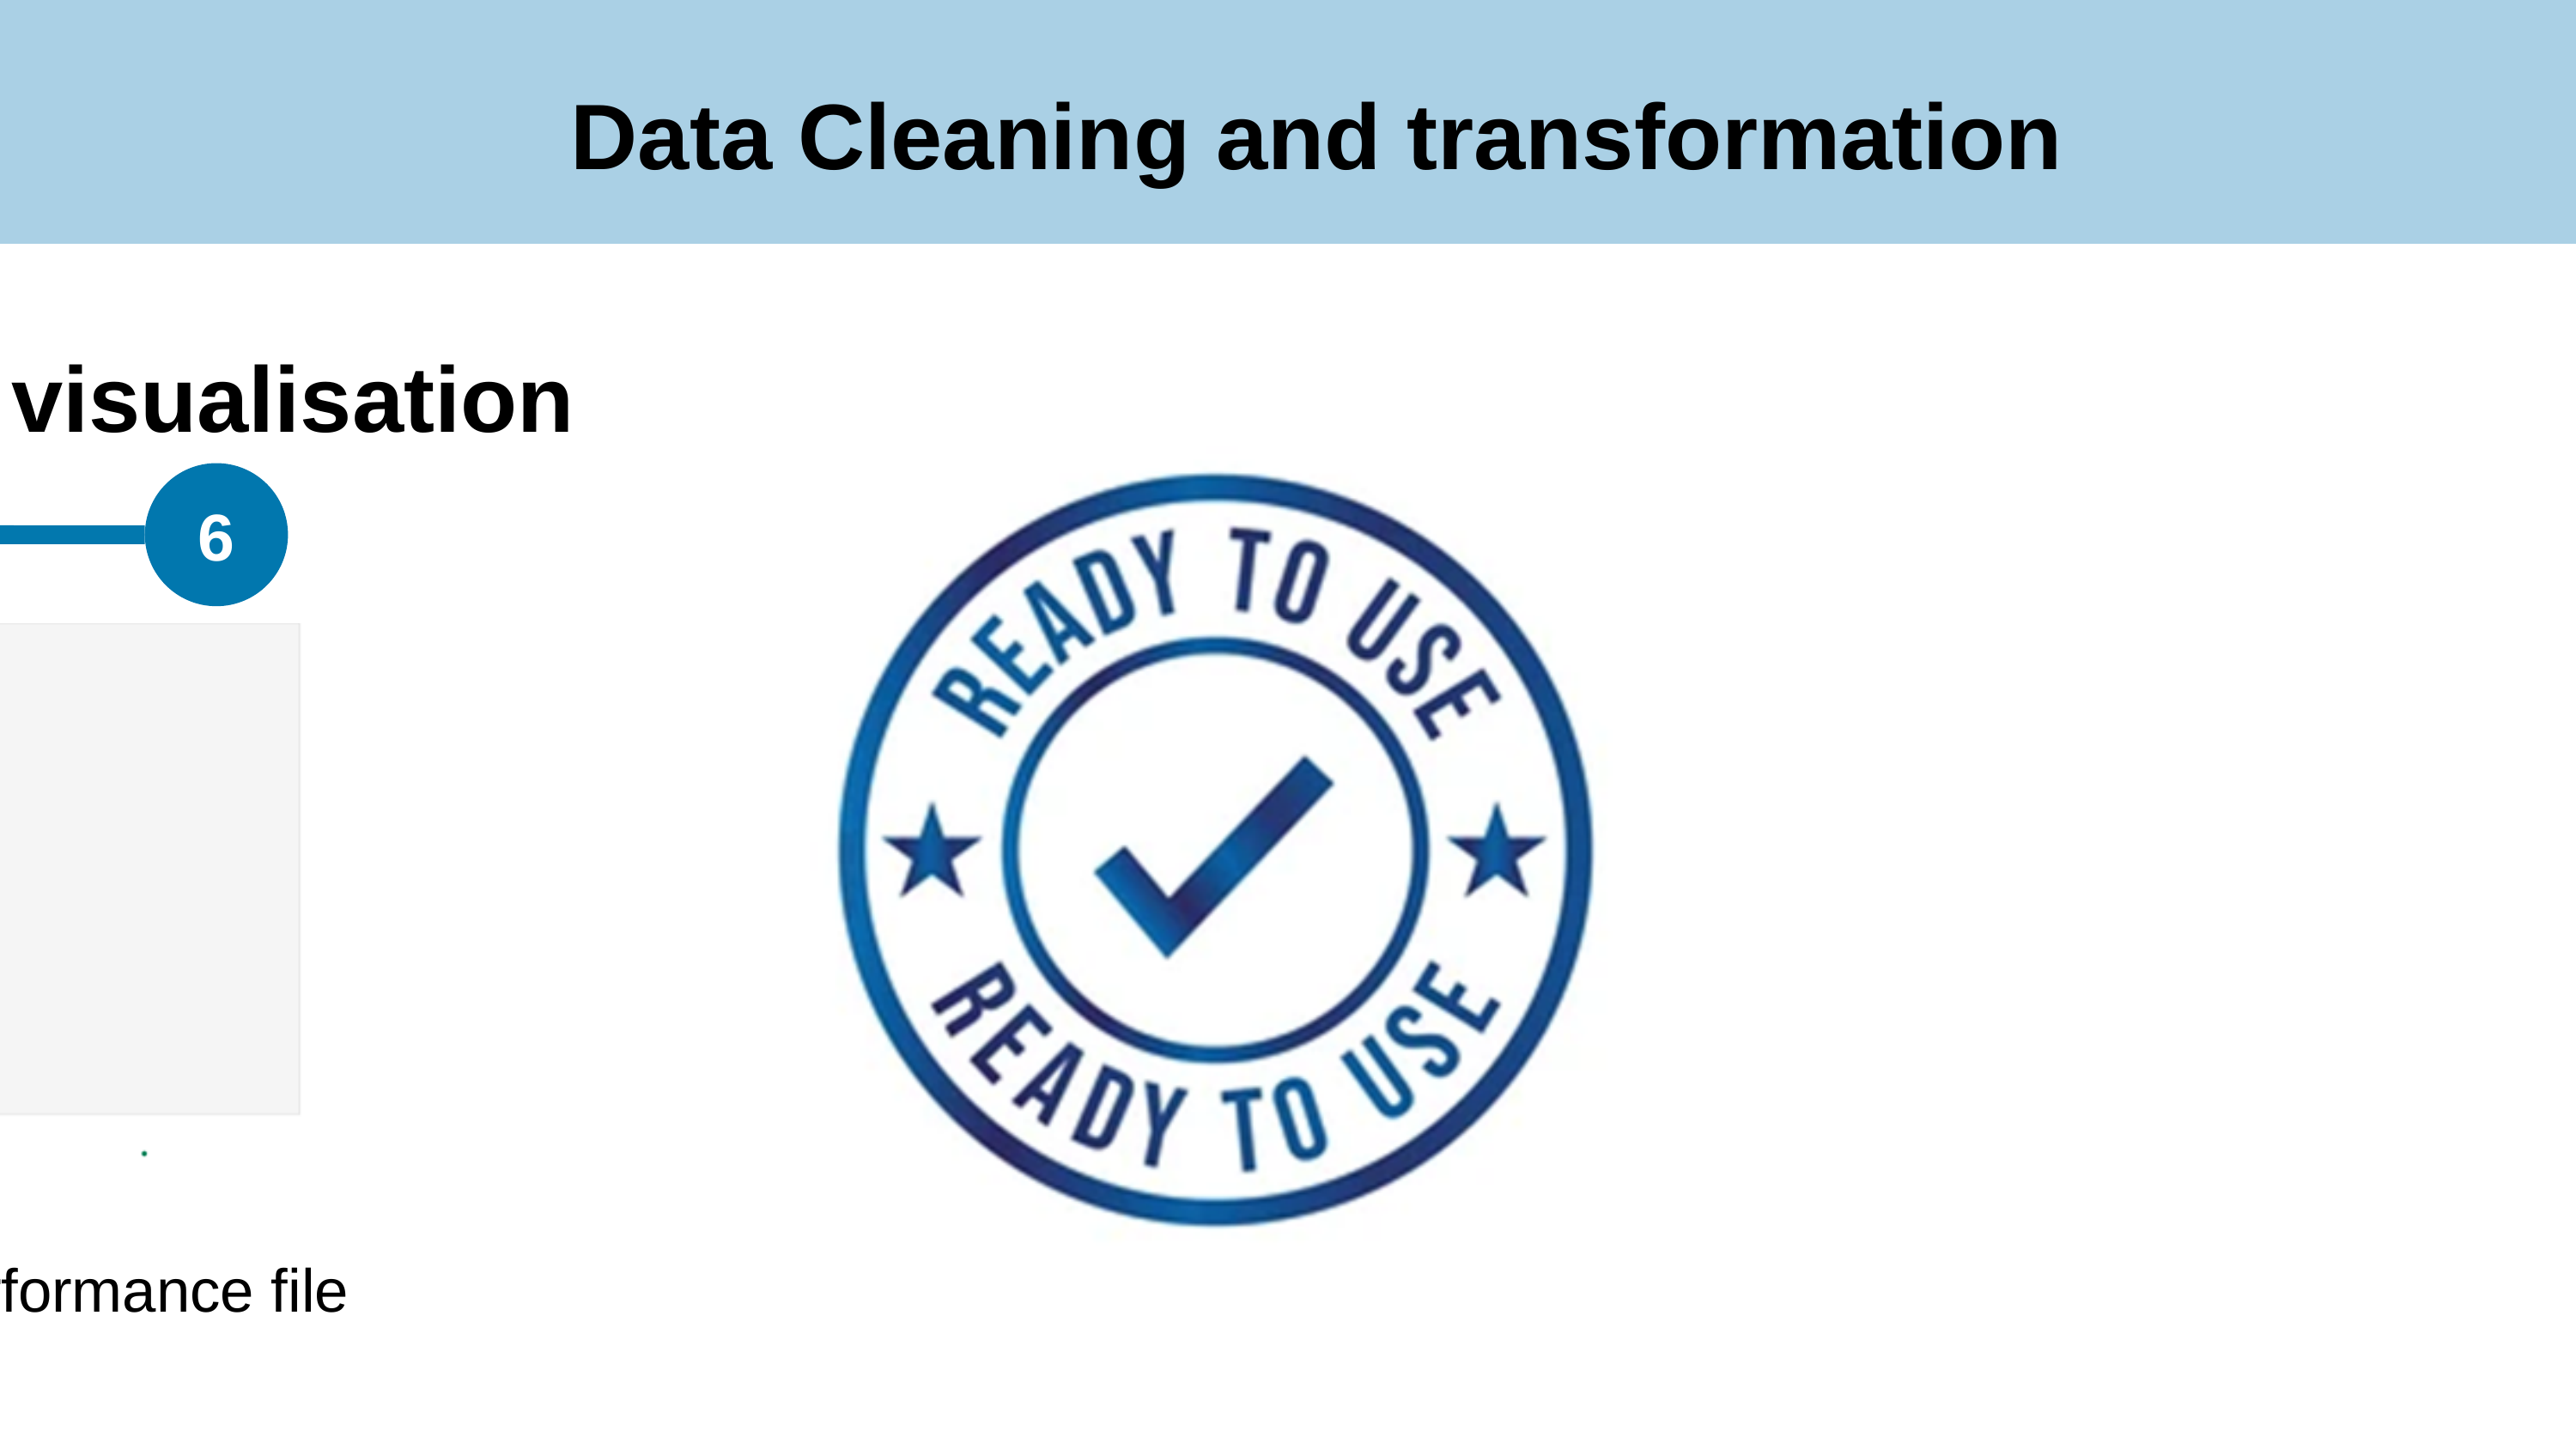

Data Cleaning and transformation
Files exported as CSV for visualisation

6

Complete HR Data file, Valid performance file